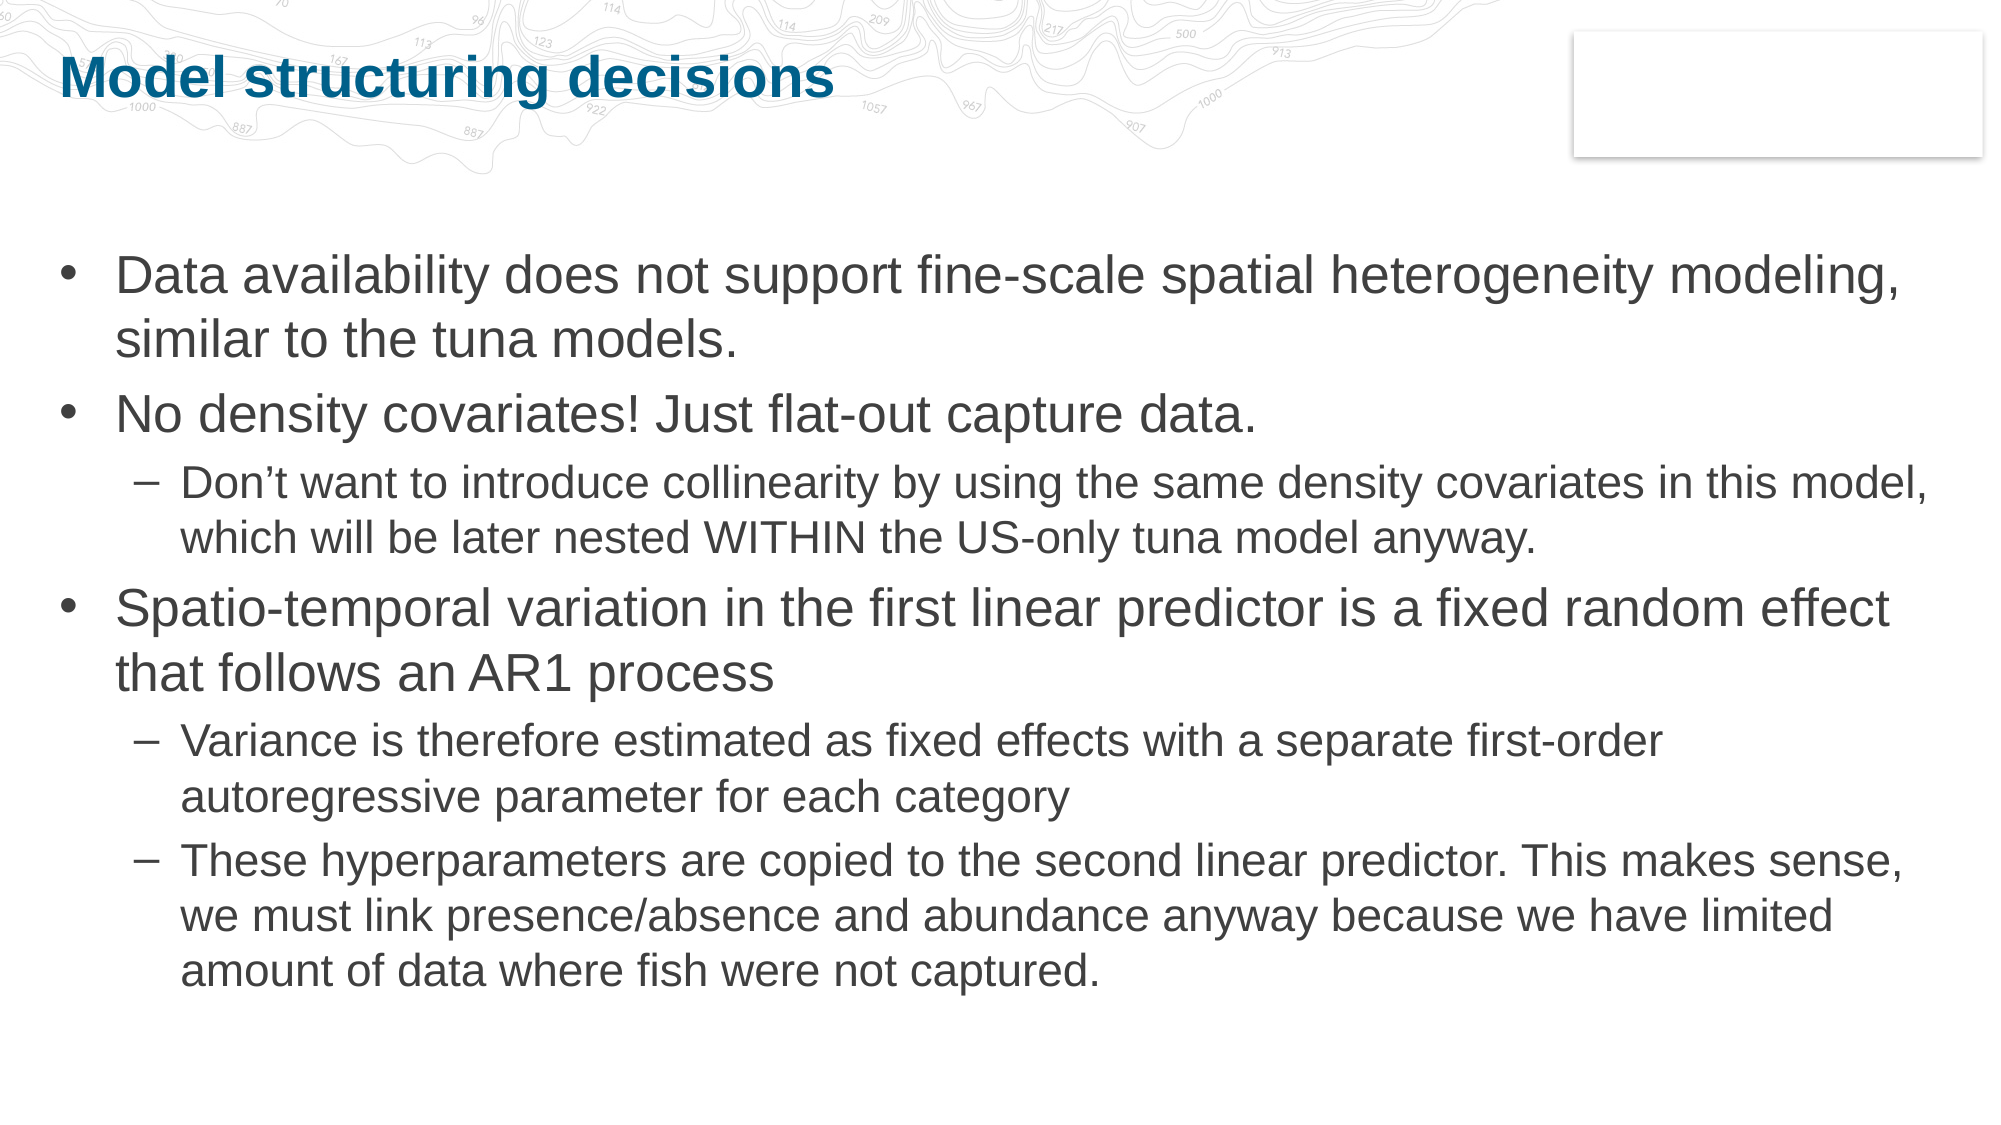

# Model structuring decisions

Data availability does not support fine-scale spatial heterogeneity modeling, similar to the tuna models.
No density covariates! Just flat-out capture data.
Don’t want to introduce collinearity by using the same density covariates in this model, which will be later nested WITHIN the US-only tuna model anyway.
Spatio-temporal variation in the first linear predictor is a fixed random effect that follows an AR1 process
Variance is therefore estimated as fixed effects with a separate first-order autoregressive parameter for each category
These hyperparameters are copied to the second linear predictor. This makes sense, we must link presence/absence and abundance anyway because we have limited amount of data where fish were not captured.